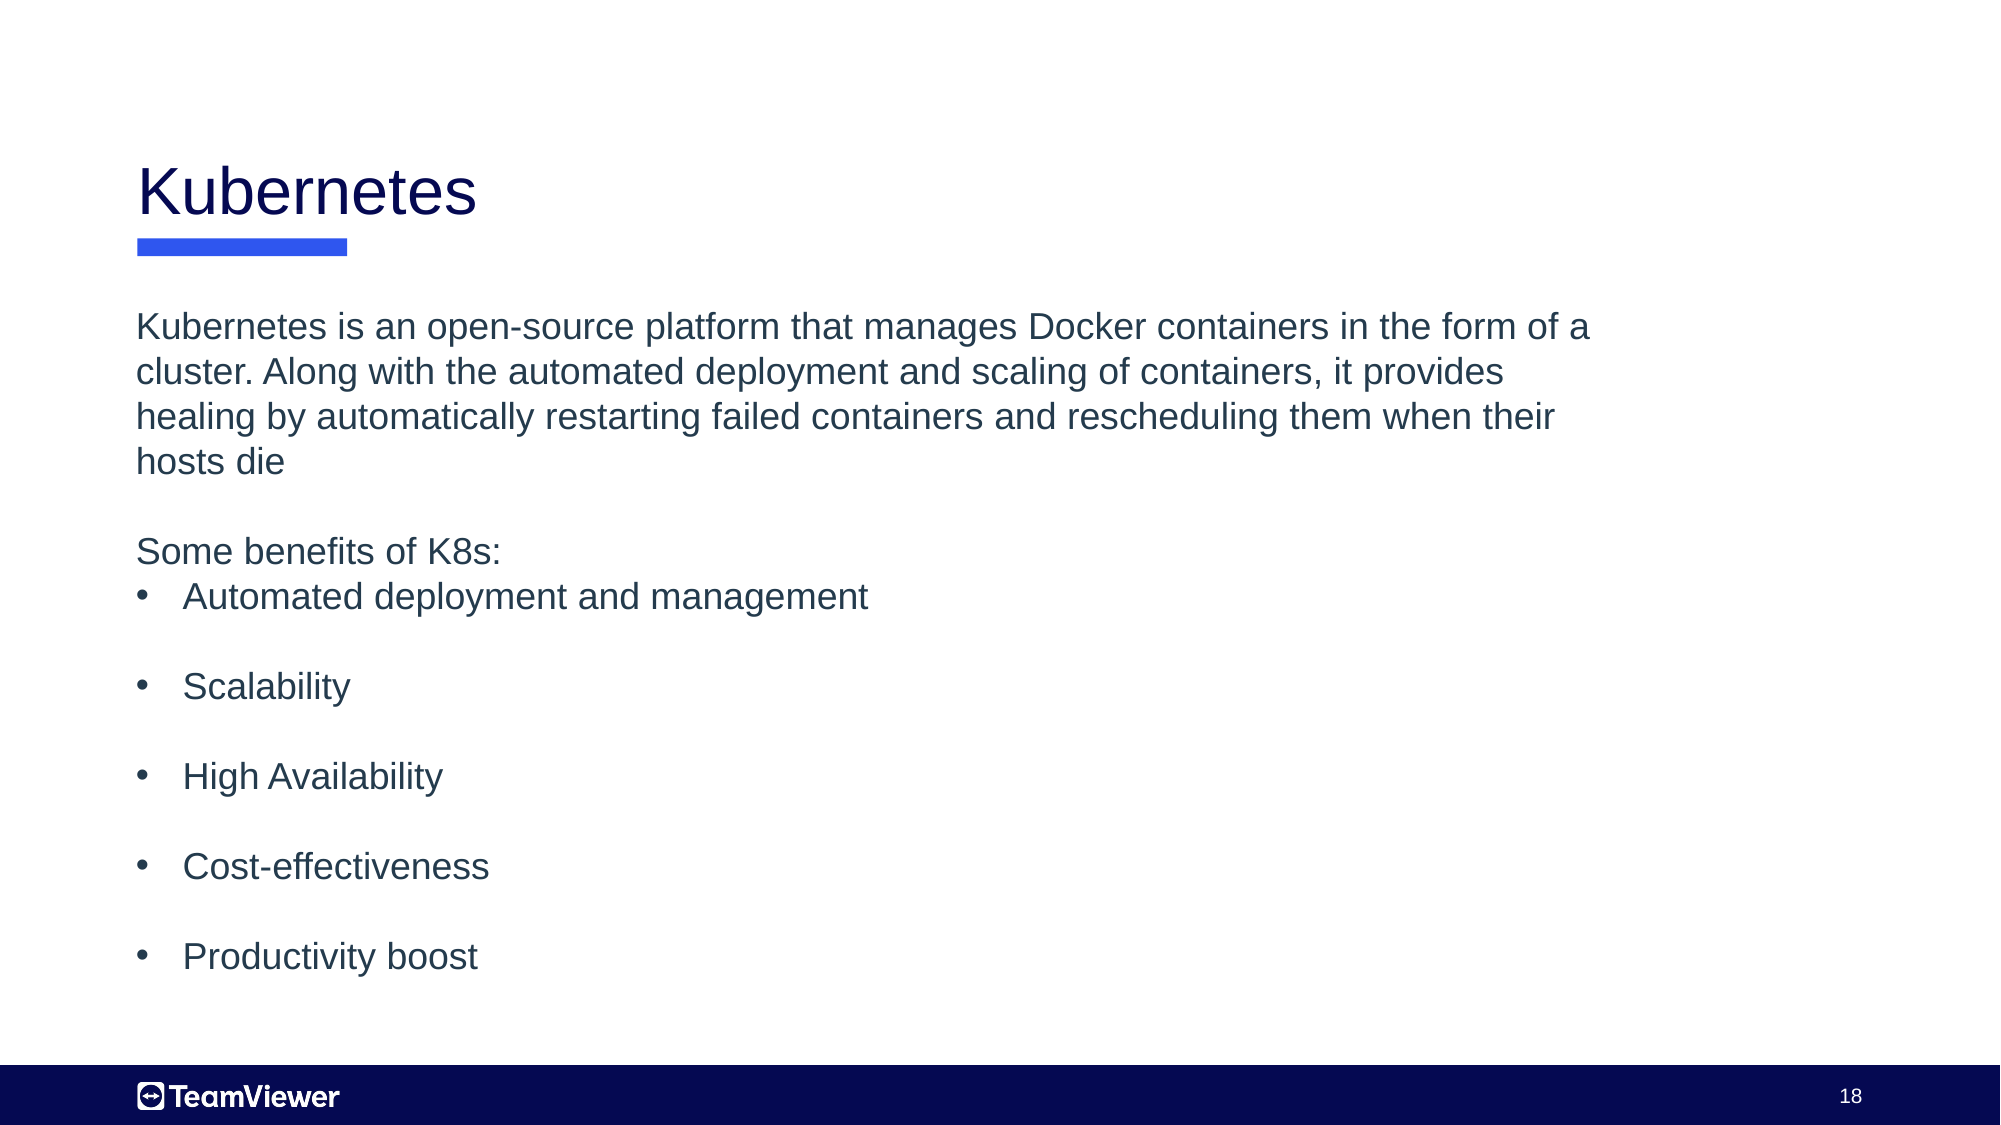

# Kubernetes

Kubernetes is an open-source platform that manages Docker containers in the form of a cluster. Along with the automated deployment and scaling of containers, it provides healing by automatically restarting failed containers and rescheduling them when their hosts die

Some benefits of K8s:
Automated deployment and management

Scalability

High Availability

Cost-effectiveness

Productivity boost

18